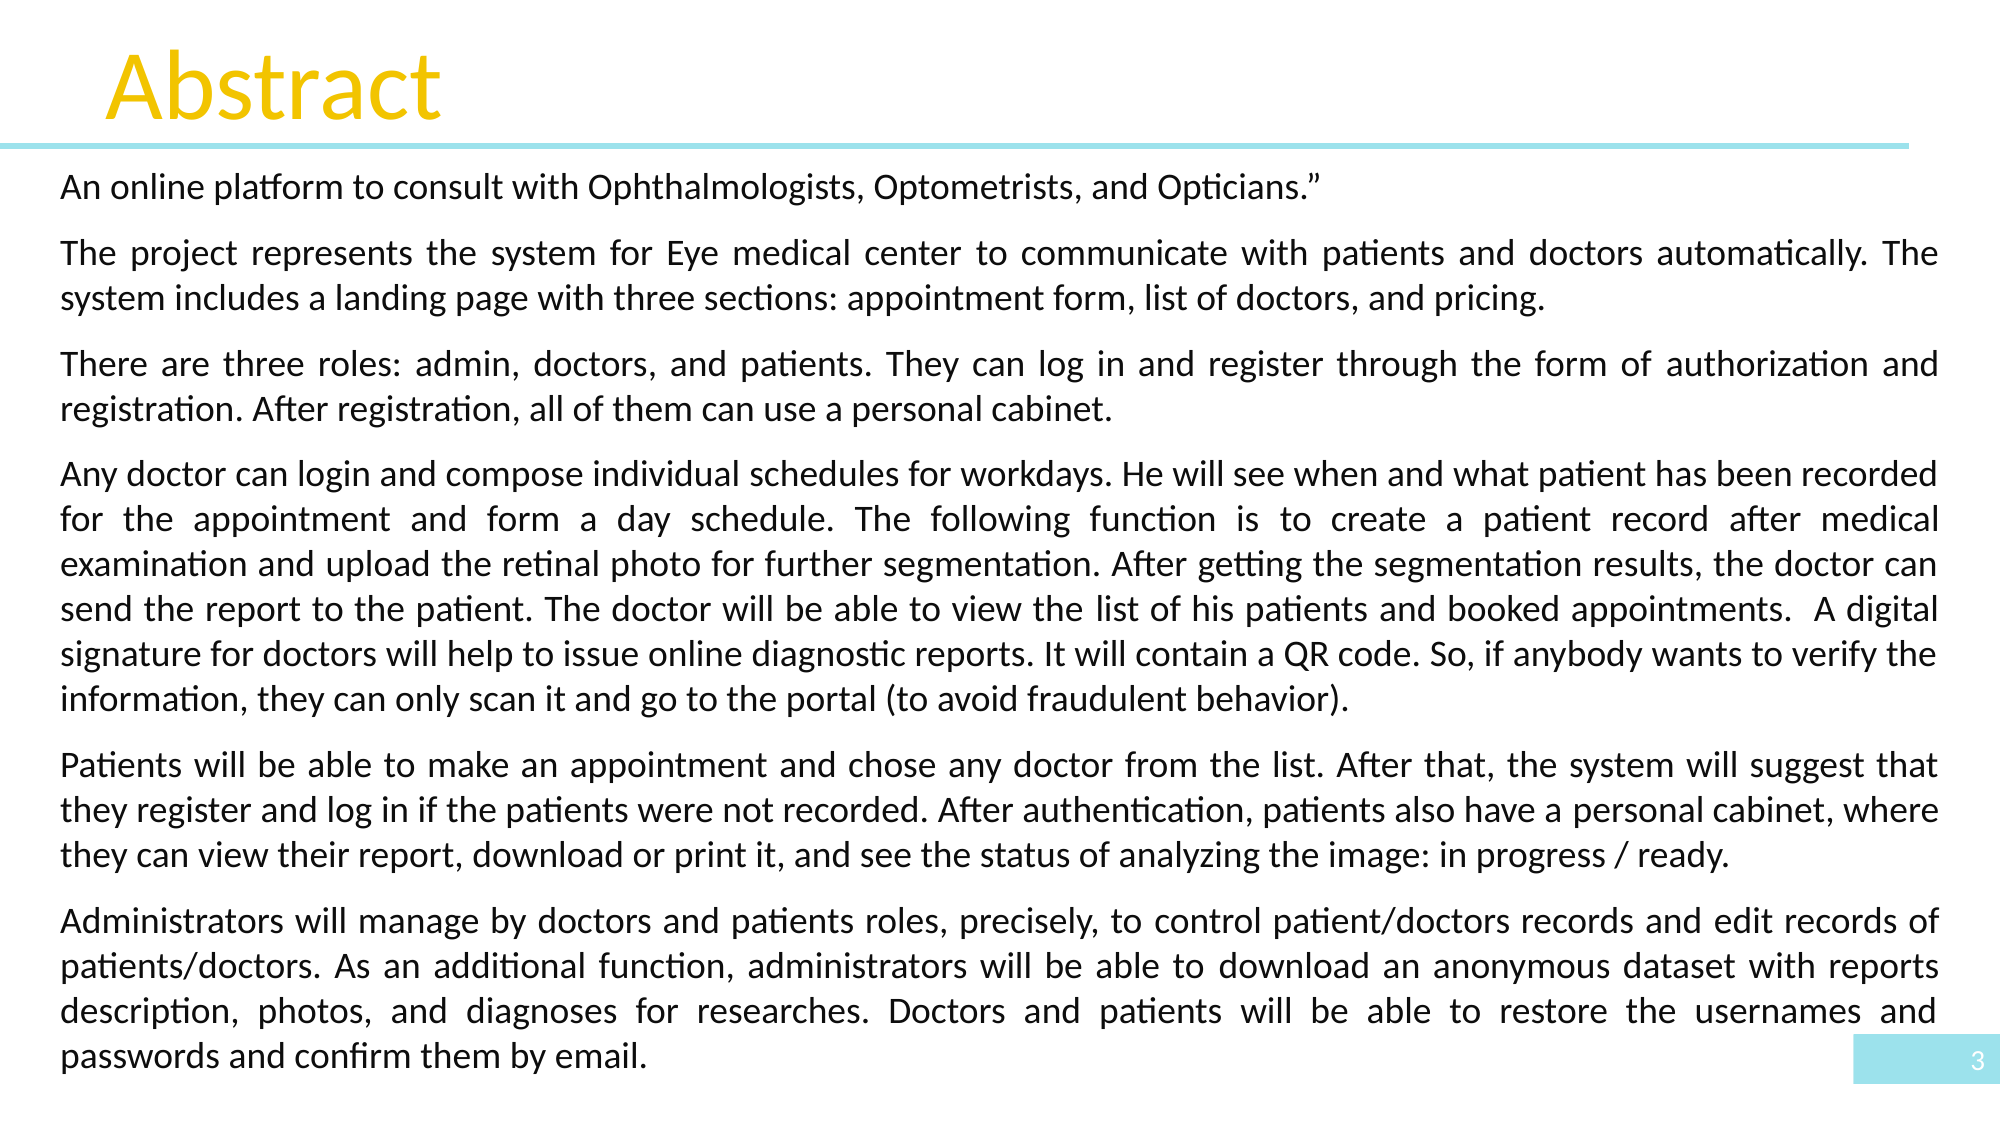

# Abstract
An online platform to consult with Ophthalmologists, Optometrists, and Opticians.”
The project represents the system for Eye medical center to communicate with patients and doctors automatically. The system includes a landing page with three sections: appointment form, list of doctors, and pricing.
There are three roles: admin, doctors, and patients. They can log in and register through the form of authorization and registration. After registration, all of them can use a personal cabinet.
Any doctor can login and compose individual schedules for workdays. He will see when and what patient has been recorded for the appointment and form a day schedule. The following function is to create a patient record after medical examination and upload the retinal photo for further segmentation. After getting the segmentation results, the doctor can send the report to the patient. The doctor will be able to view the list of his patients and booked appointments.  A digital signature for doctors will help to issue online diagnostic reports. It will contain a QR code. So, if anybody wants to verify the information, they can only scan it and go to the portal (to avoid fraudulent behavior).
Patients will be able to make an appointment and chose any doctor from the list. After that, the system will suggest that they register and log in if the patients were not recorded. After authentication, patients also have a personal cabinet, where they can view their report, download or print it, and see the status of analyzing the image: in progress / ready.
Administrators will manage by doctors and patients roles, precisely, to control patient/doctors records and edit records of patients/doctors. As an additional function, administrators will be able to download an anonymous dataset with reports description, photos, and diagnoses for researches. Doctors and patients will be able to restore the usernames and passwords and confirm them by email.